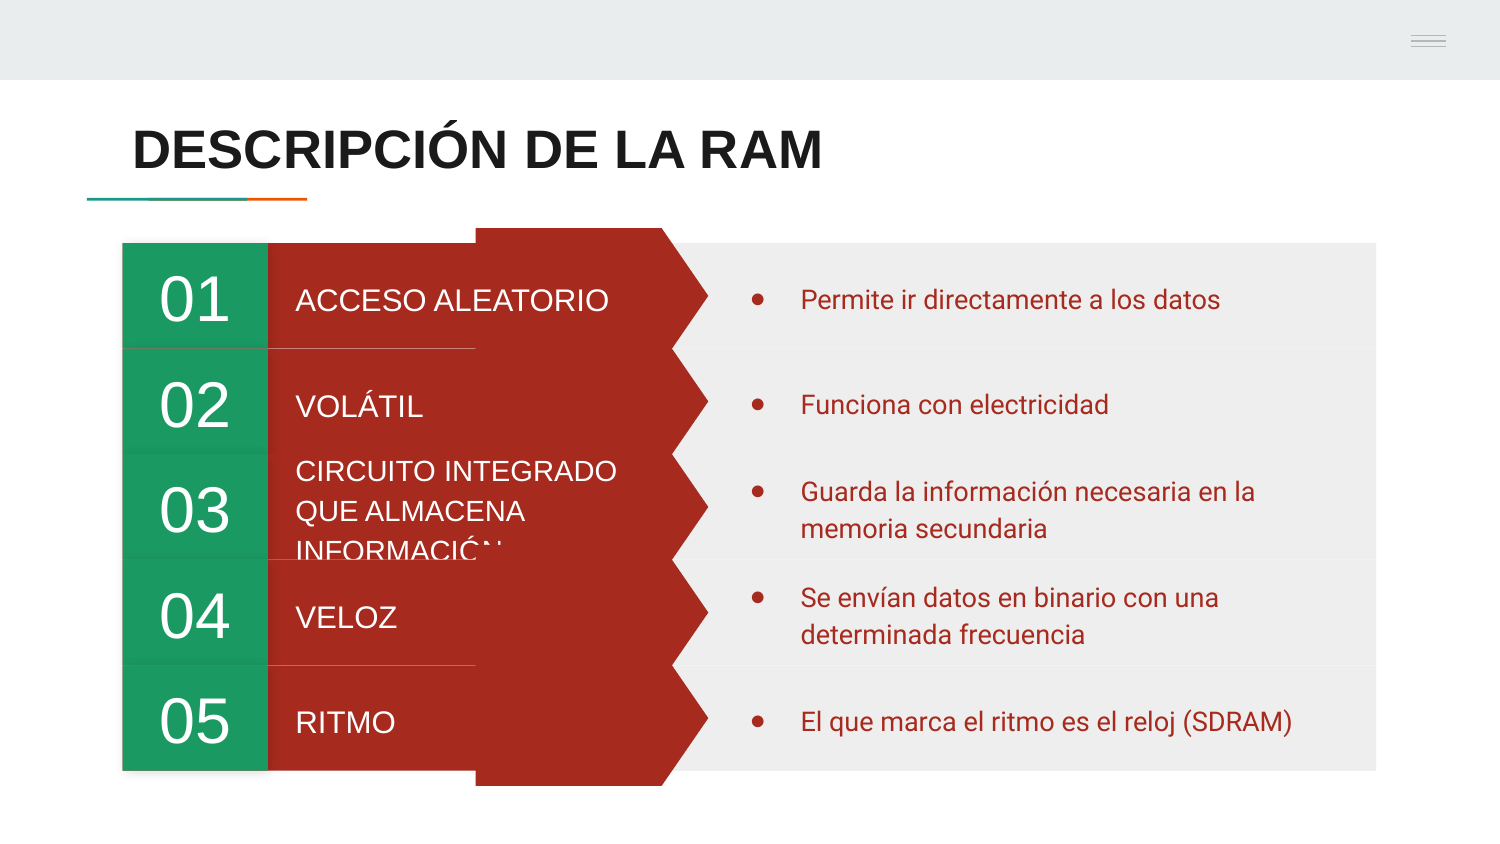

# DESCRIPCIÓN DE LA RAM

01

Permite ir directamente a los datos
ACCESO ALEATORIO

02

Funciona con electricidad
VOLÁTIL

03

Guarda la información necesaria en la memoria secundaria
CIRCUITO INTEGRADO QUE ALMACENA INFORMACIÓN

04

Se envían datos en binario con una determinada frecuencia
VELOZ

05

El que marca el ritmo es el reloj (SDRAM)
RITMO